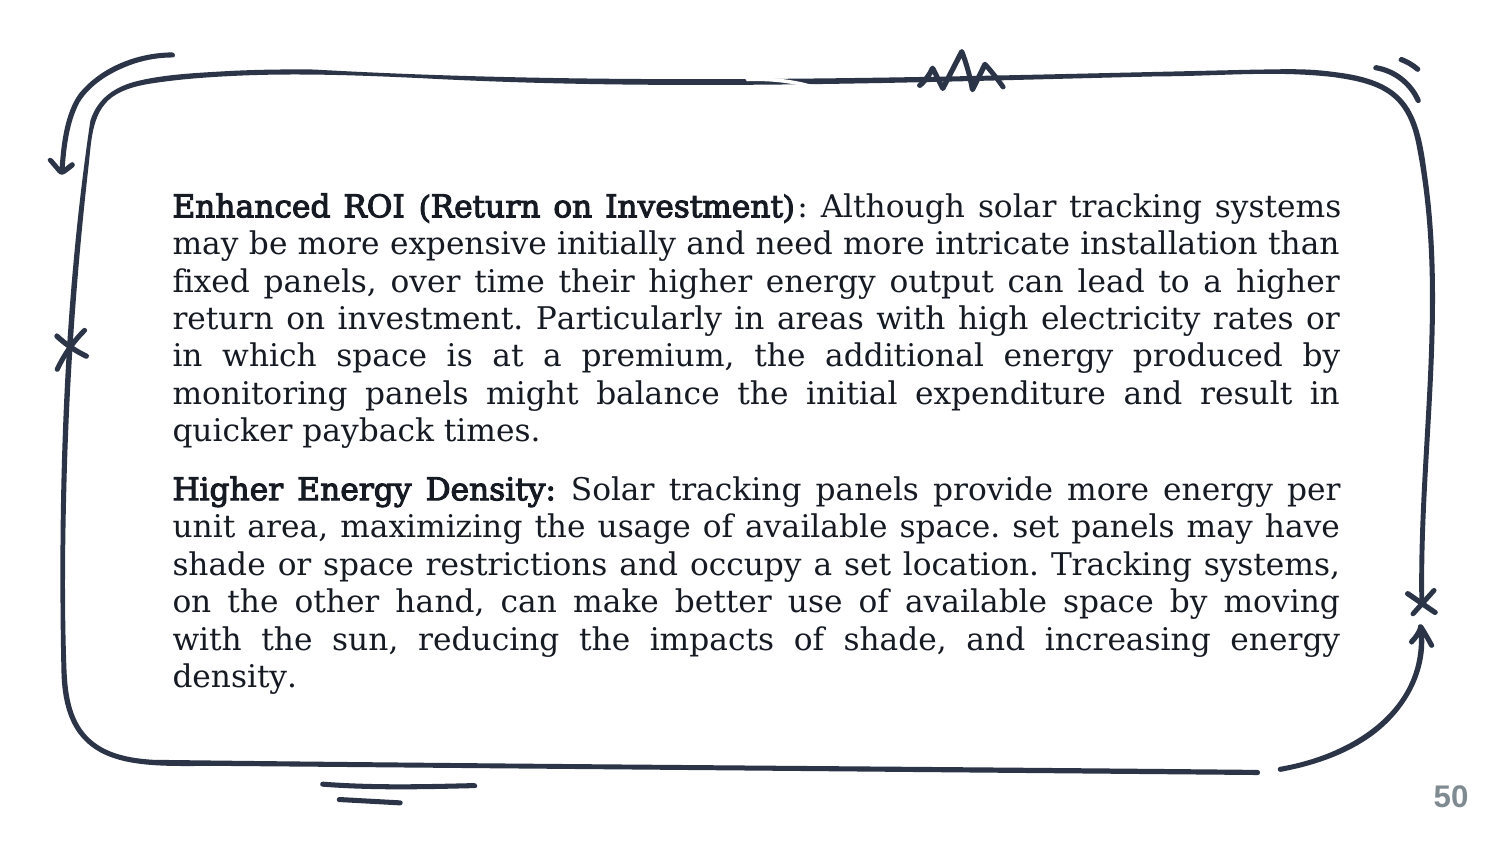

Enhanced ROI (Return on Investment): Although solar tracking systems may be more expensive initially and need more intricate installation than fixed panels, over time their higher energy output can lead to a higher return on investment. Particularly in areas with high electricity rates or in which space is at a premium, the additional energy produced by monitoring panels might balance the initial expenditure and result in quicker payback times.
Higher Energy Density: Solar tracking panels provide more energy per unit area, maximizing the usage of available space. set panels may have shade or space restrictions and occupy a set location. Tracking systems, on the other hand, can make better use of available space by moving with the sun, reducing the impacts of shade, and increasing energy density.

50